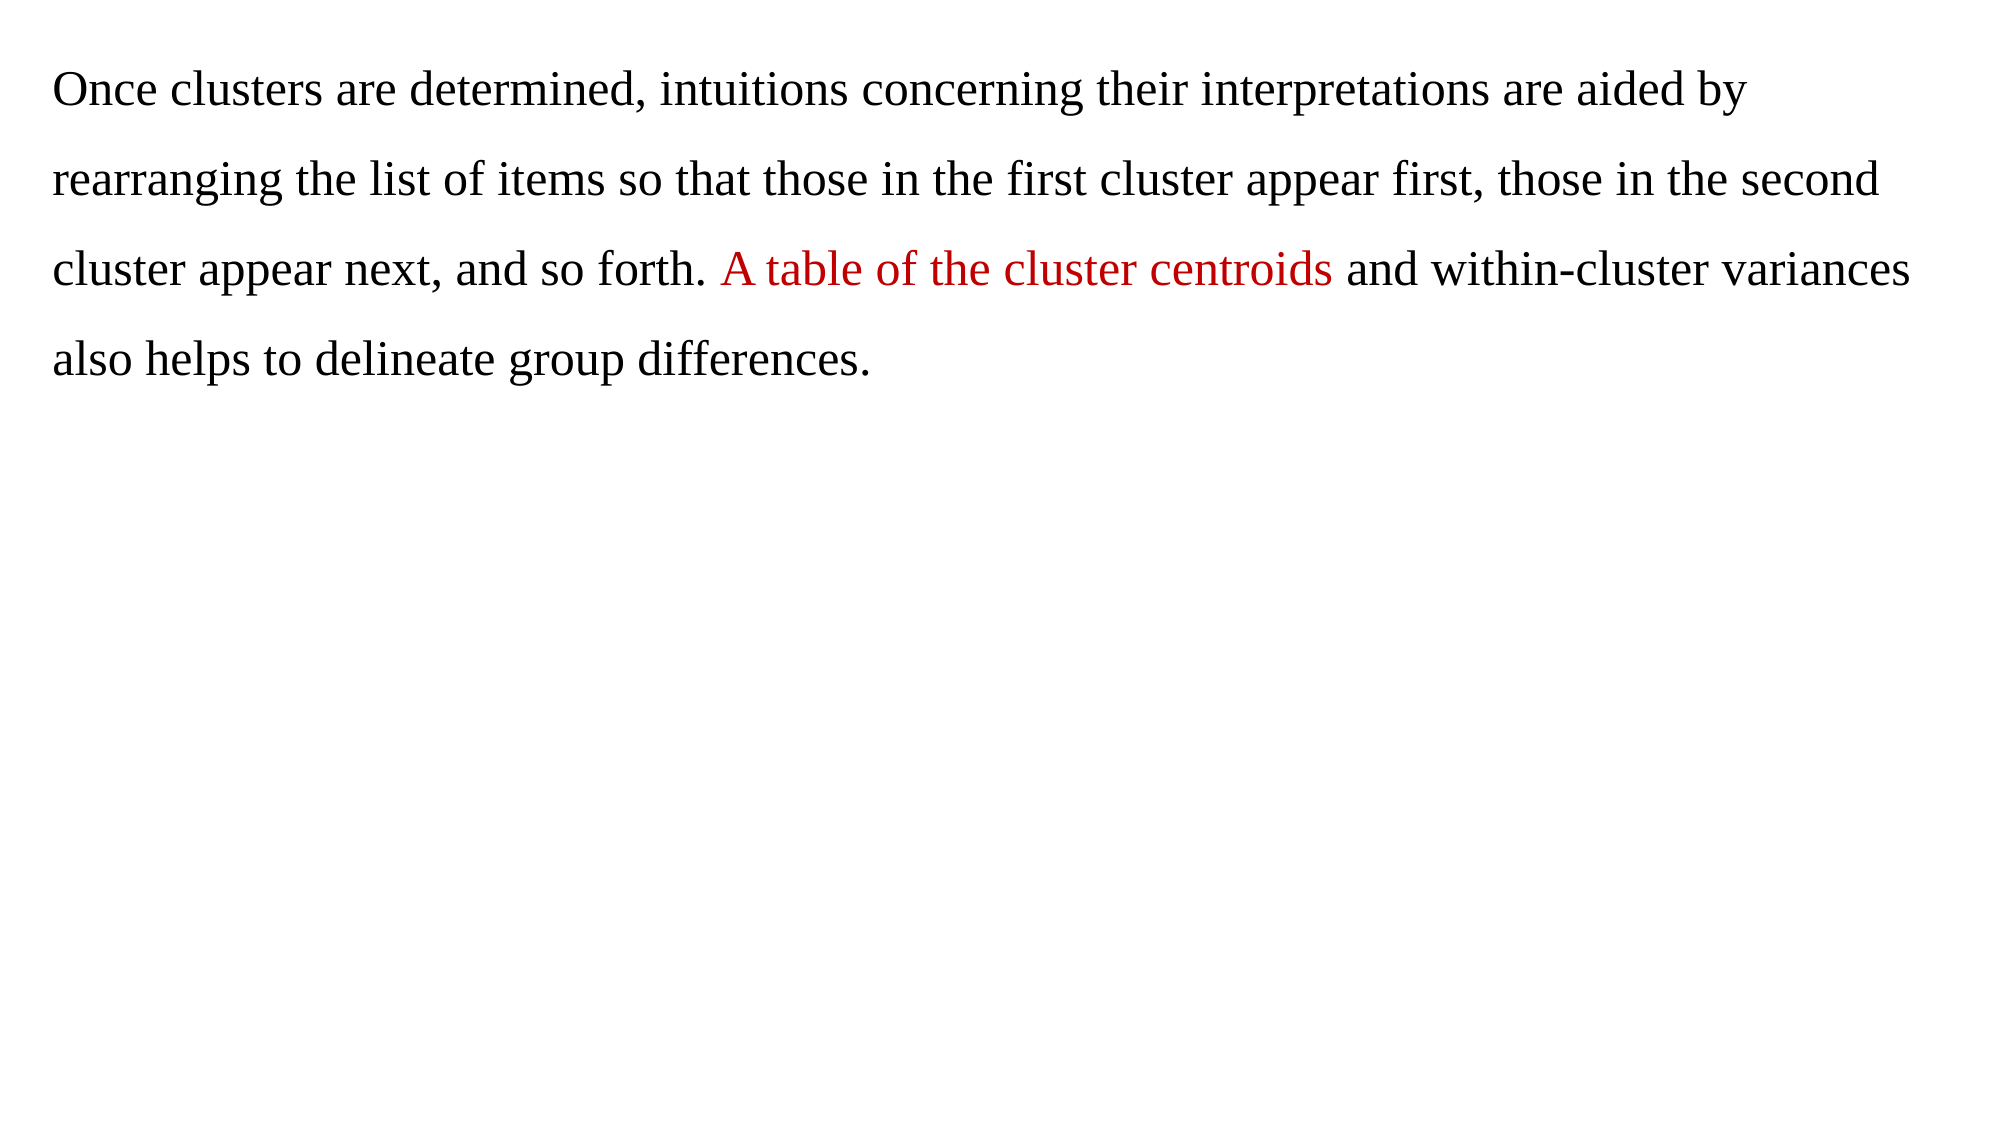

Once clusters are determined, intuitions concerning their interpretations are aided by rearranging the list of items so that those in the first cluster appear first, those in the second cluster appear next, and so forth. A table of the cluster centroids and within-cluster variances also helps to delineate group differences.